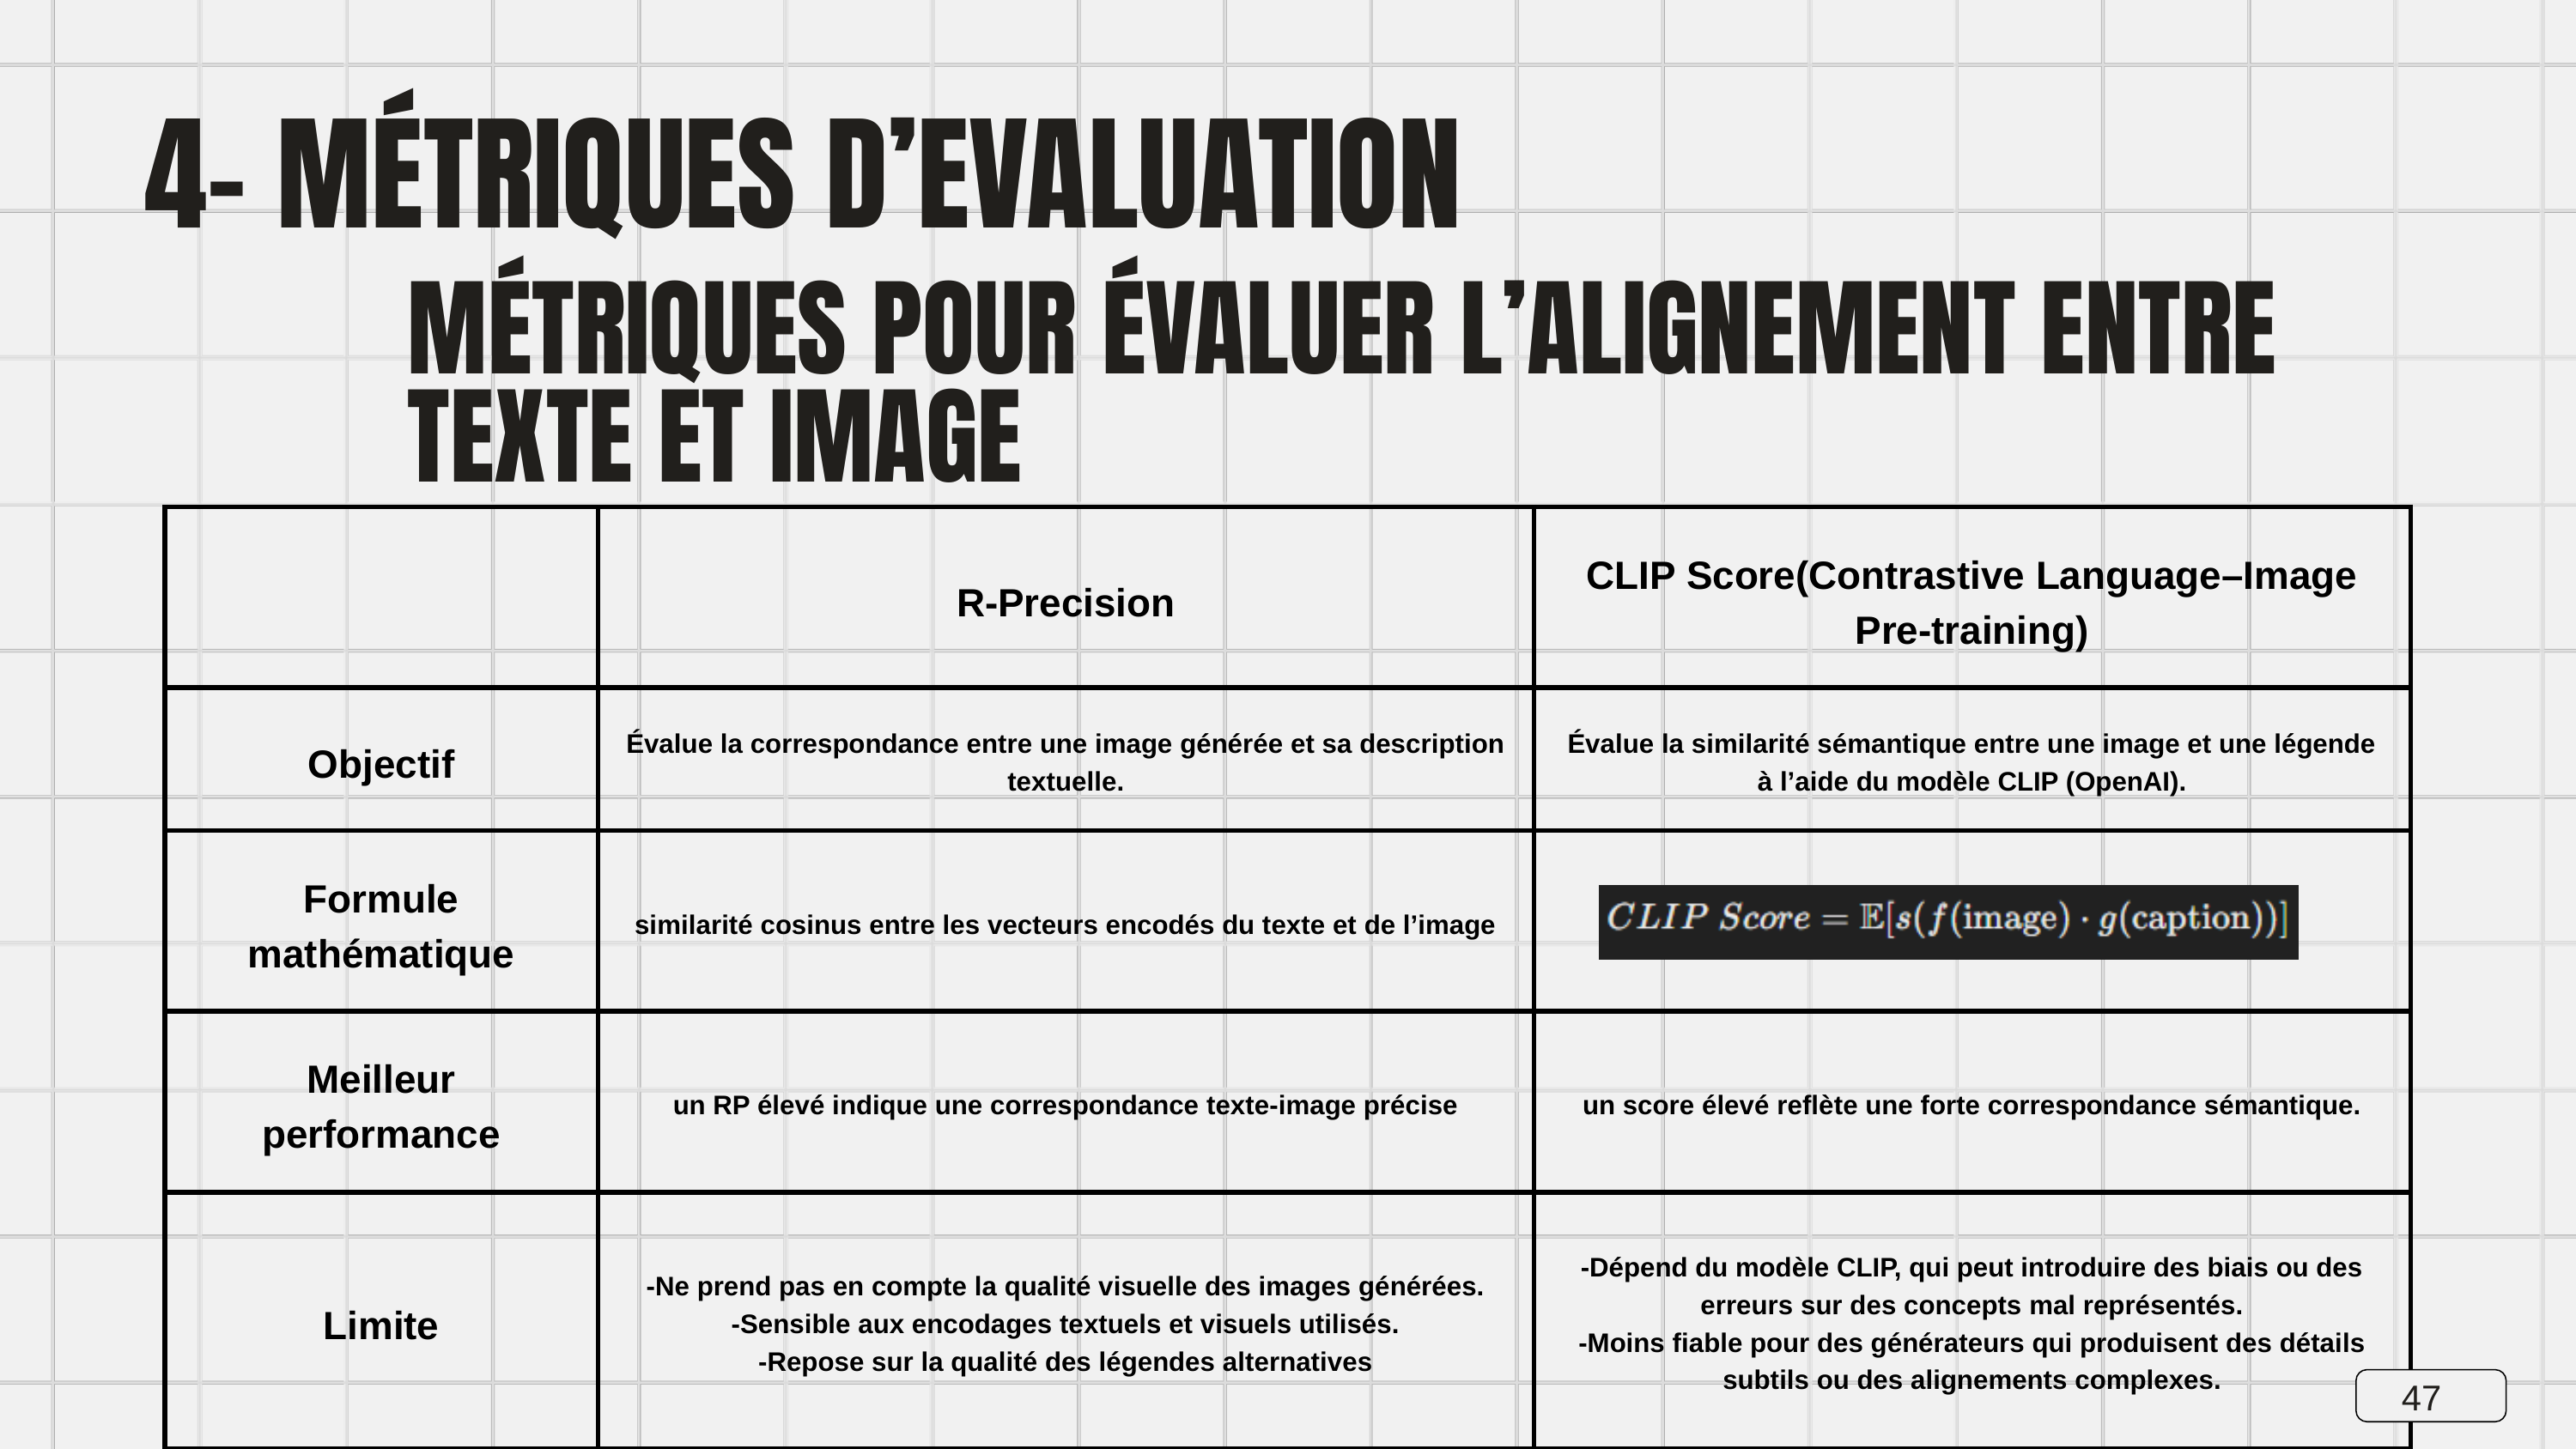

4- MÉTRIQUES D’EVALUATION
MÉTRIQUES POUR ÉVALUER L’ALIGNEMENT ENTRE TEXTE ET IMAGE
|  | R-Precision | CLIP Score(Contrastive Language–Image Pre-training) |
| --- | --- | --- |
| Objectif | Évalue la correspondance entre une image générée et sa description textuelle. | Évalue la similarité sémantique entre une image et une légende à l’aide du modèle CLIP (OpenAI). |
| Formule mathématique | similarité cosinus entre les vecteurs encodés du texte et de l’image |  |
| Meilleur performance | un RP élevé indique une correspondance texte-image précise | un score élevé reflète une forte correspondance sémantique. |
| Limite | -Ne prend pas en compte la qualité visuelle des images générées. -Sensible aux encodages textuels et visuels utilisés. -Repose sur la qualité des légendes alternatives | -Dépend du modèle CLIP, qui peut introduire des biais ou des erreurs sur des concepts mal représentés. -Moins fiable pour des générateurs qui produisent des détails subtils ou des alignements complexes. |

47